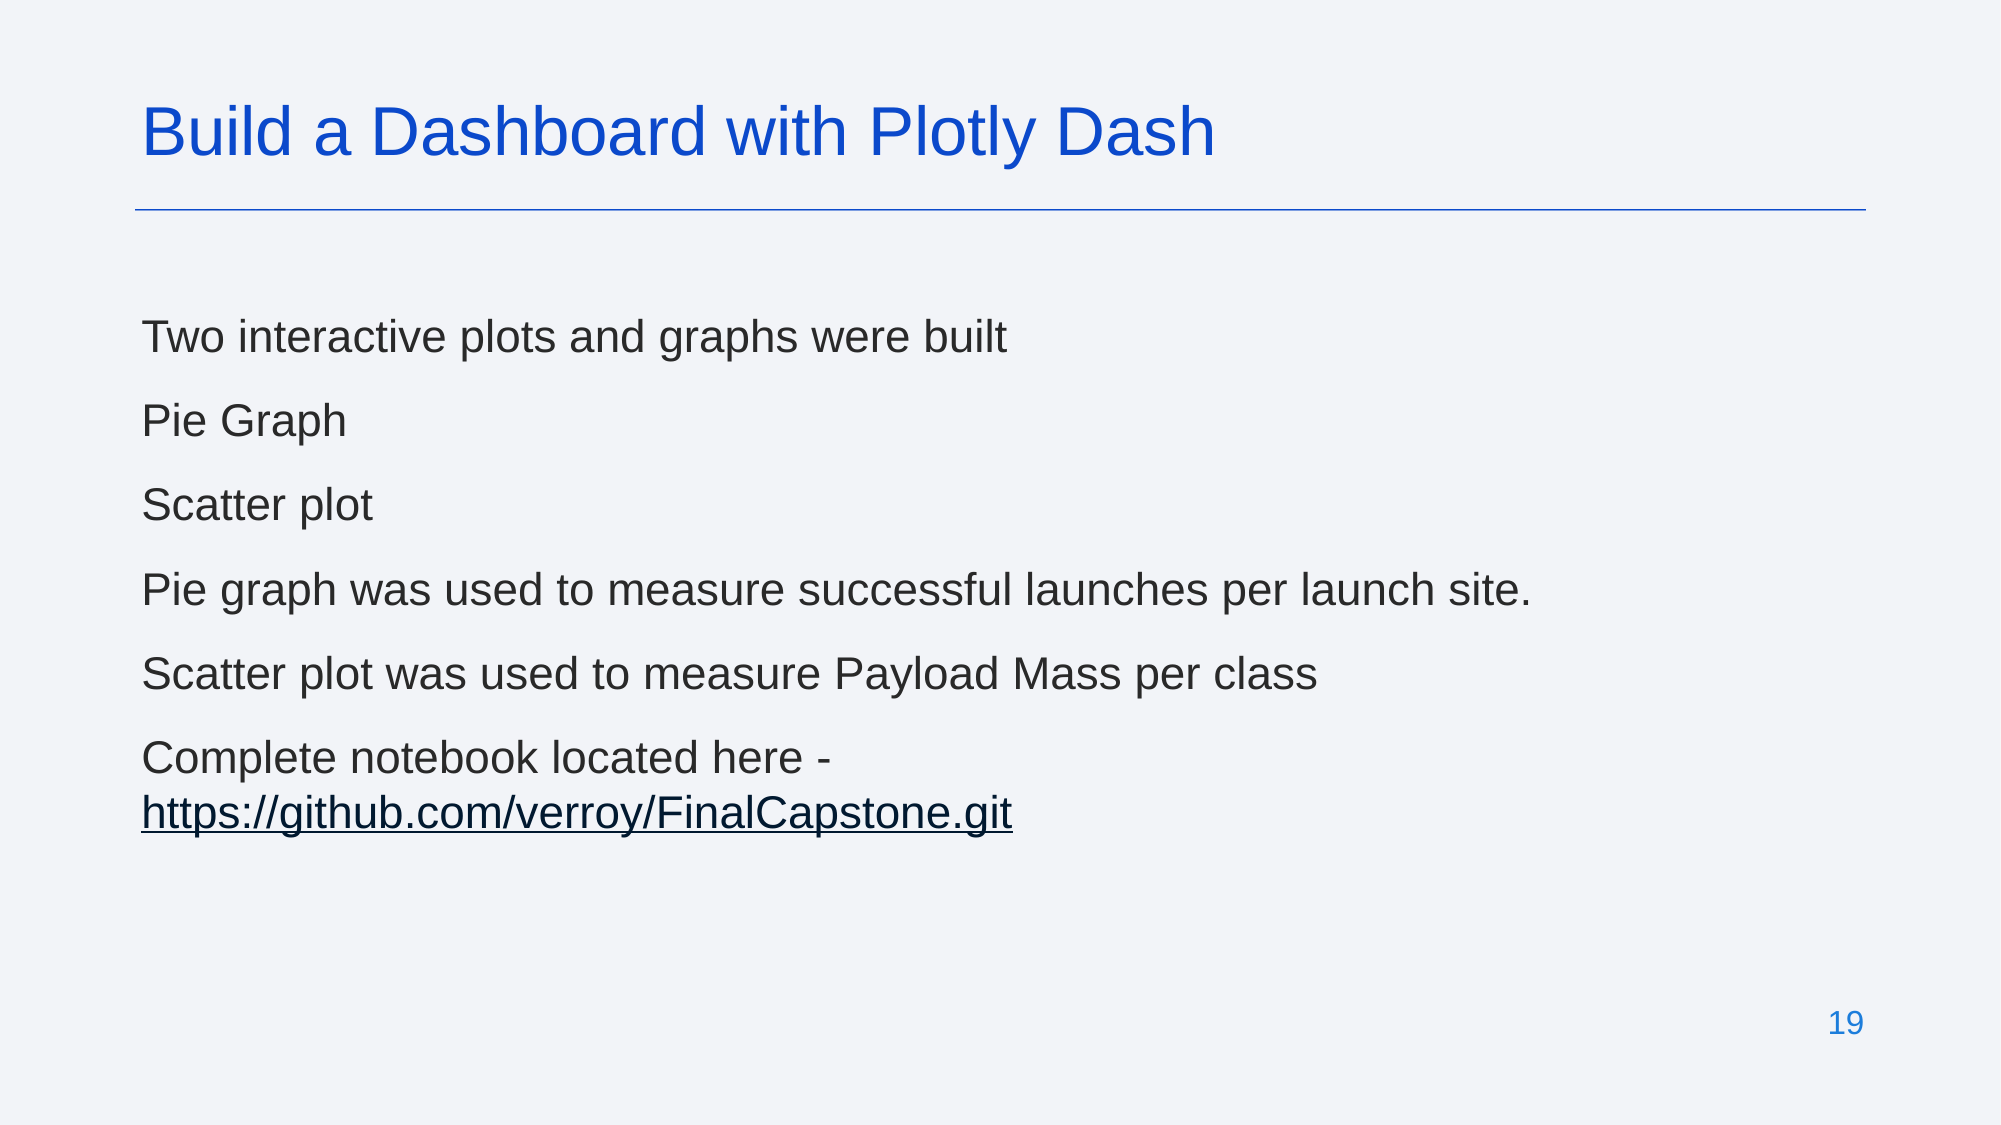

Build a Dashboard with Plotly Dash
Two interactive plots and graphs were built
Pie Graph
Scatter plot
Pie graph was used to measure successful launches per launch site.
Scatter plot was used to measure Payload Mass per class
Complete notebook located here - https://github.com/verroy/FinalCapstone.git
19